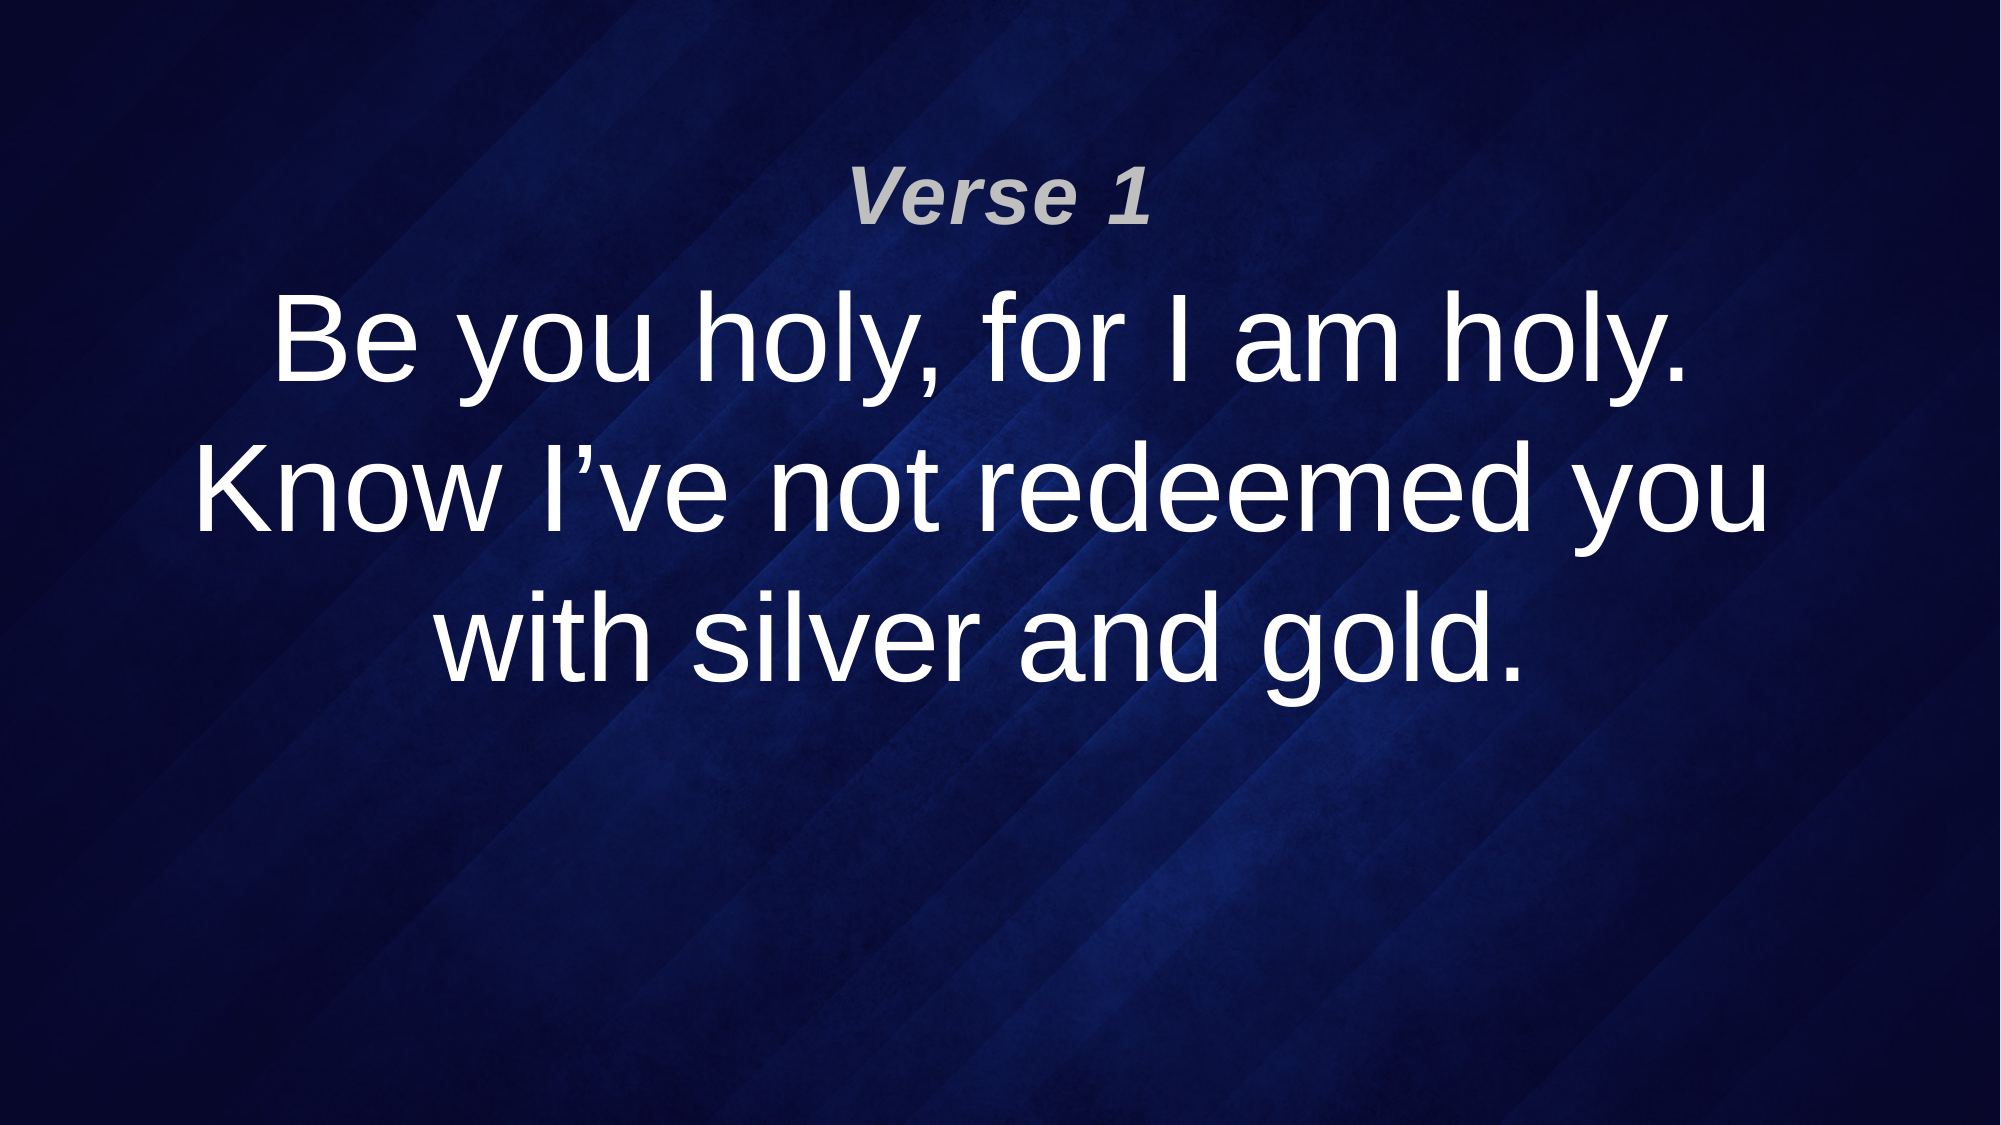

Verse 1
# Be you holy, for I am holy. Know I’ve not redeemed you with silver and gold.